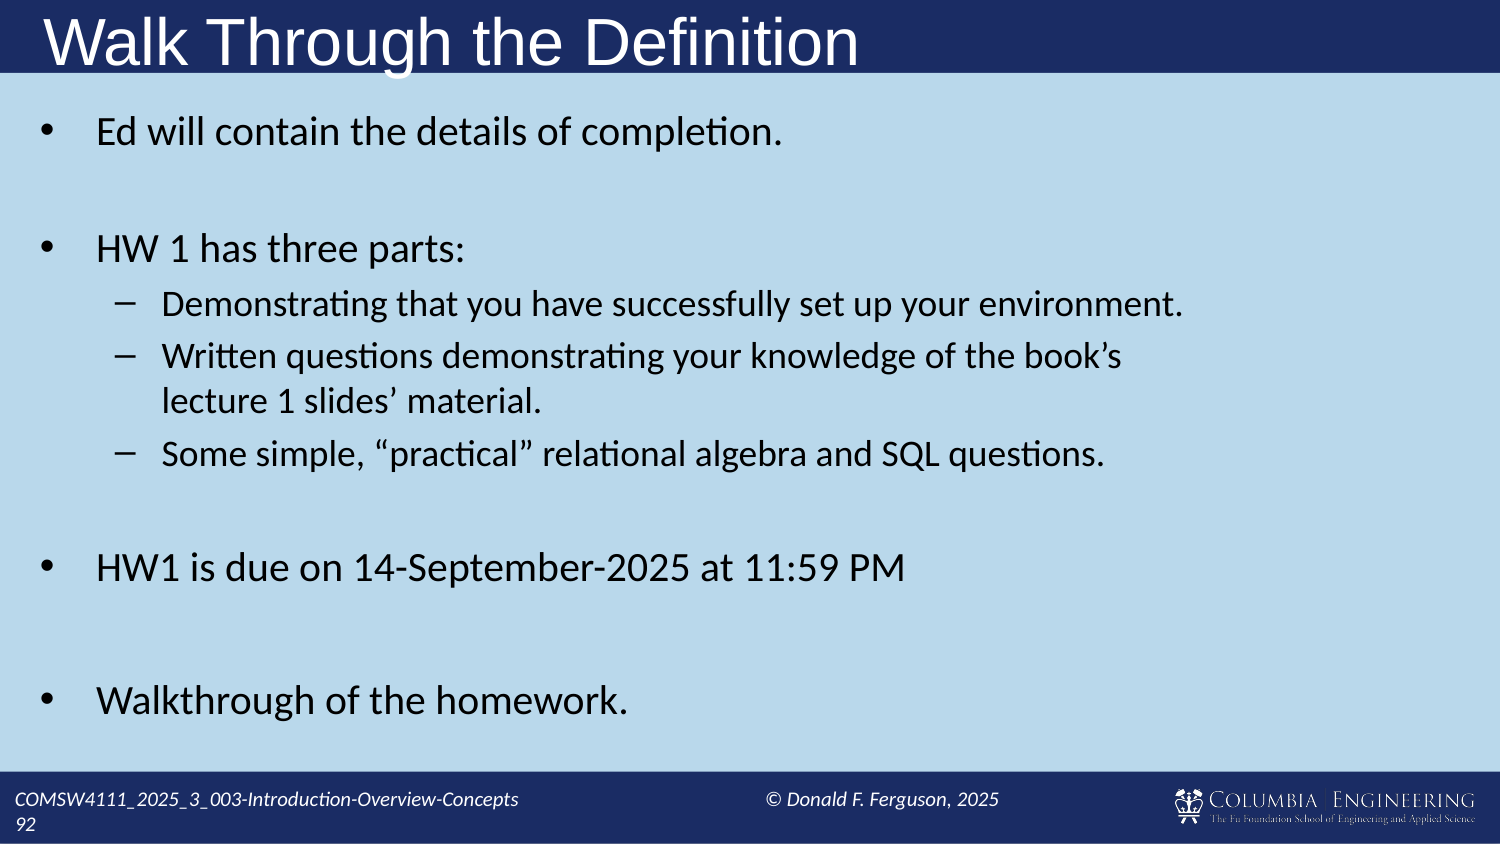

# Walk Through the Definition
Ed will contain the details of completion.

HW 1 has three parts:
Demonstrating that you have successfully set up your environment.
Written questions demonstrating your knowledge of the book’s
lecture 1 slides’ material.
Some simple, “practical” relational algebra and SQL questions.

HW1 is due on 14-September-2025 at 11:59 PM

Walkthrough of the homework.